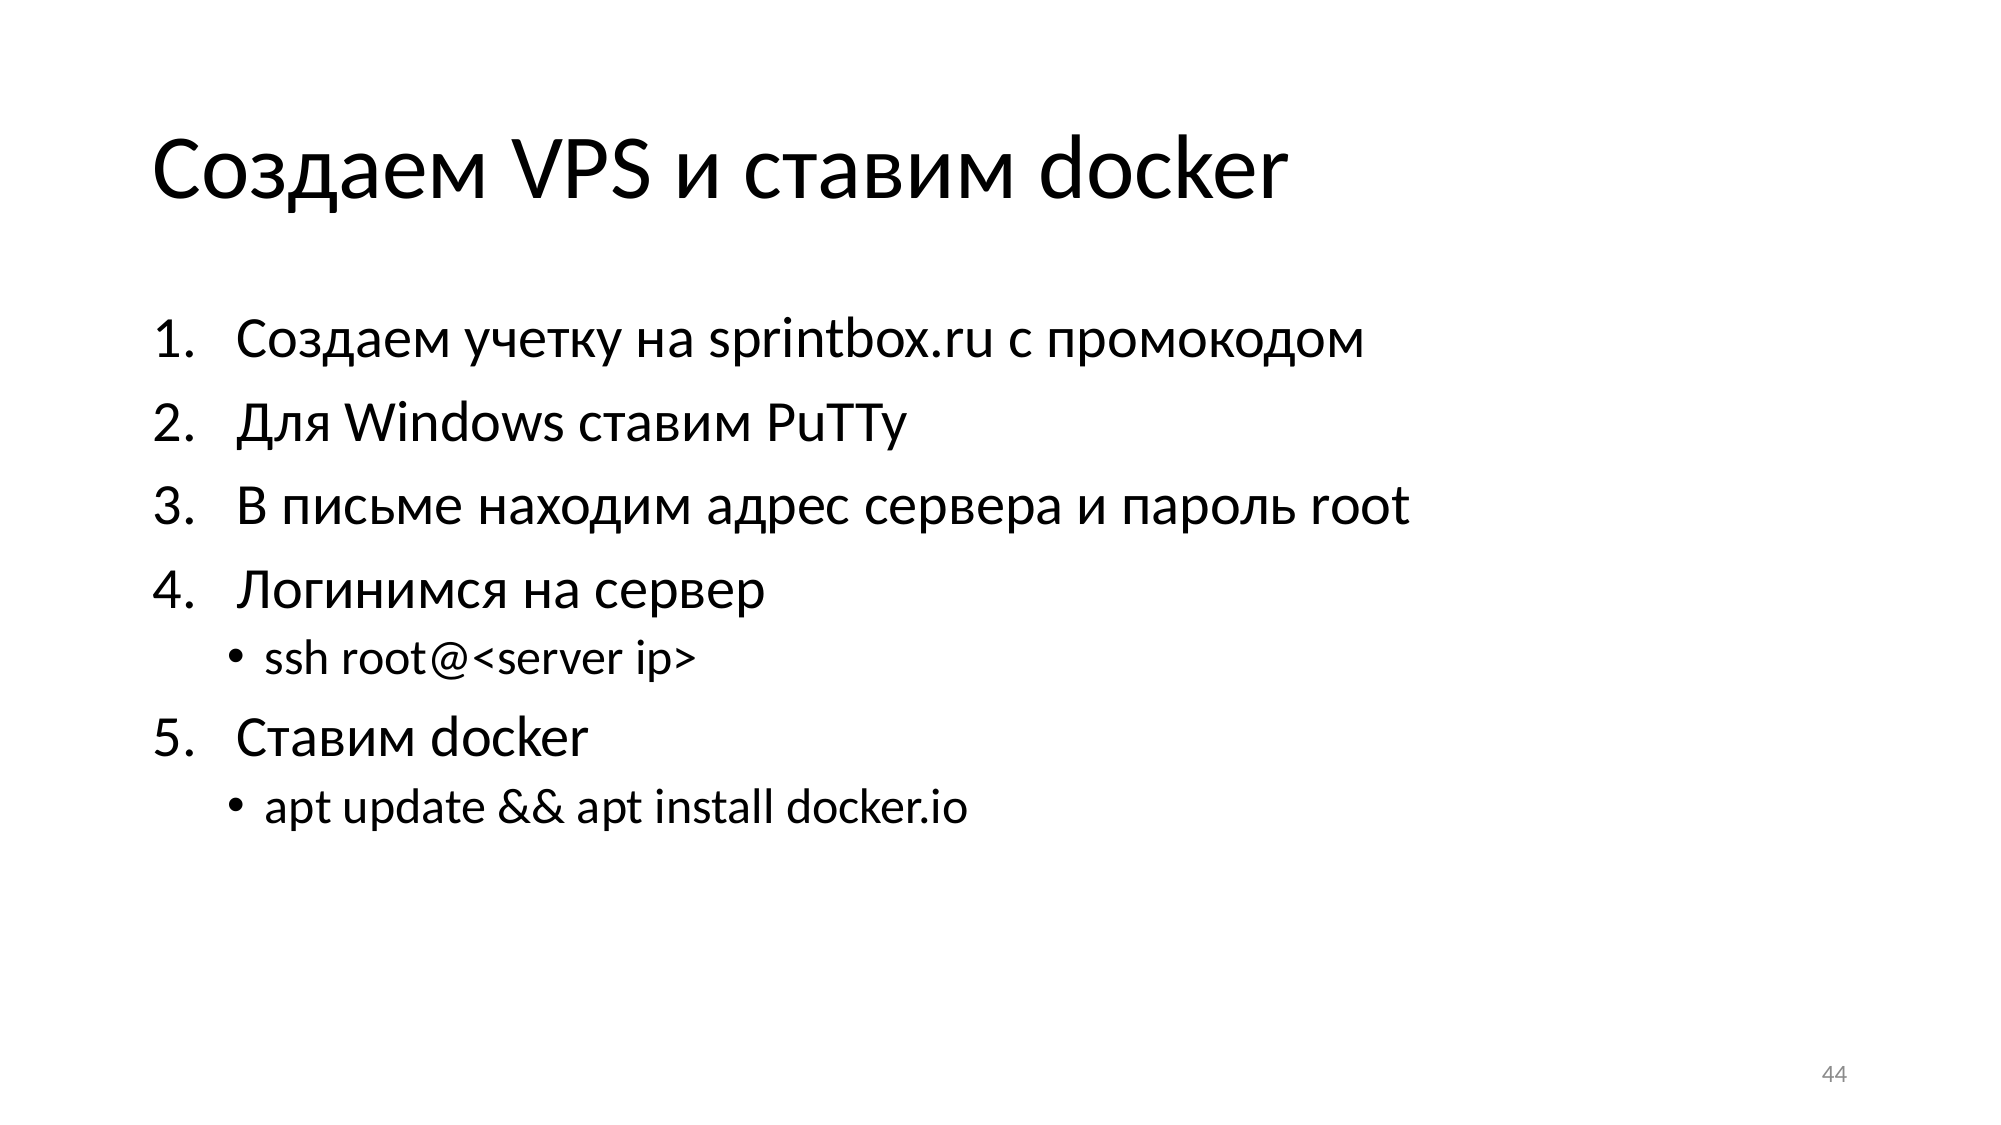

# Создаем VPS и ставим docker
Создаем учетку на sprintbox.ru с промокодом
Для Windows ставим PuTTy
В письме находим адрес сервера и пароль root
Логинимся на сервер
ssh root@<server ip>
Ставим docker
apt update && apt install docker.io

44